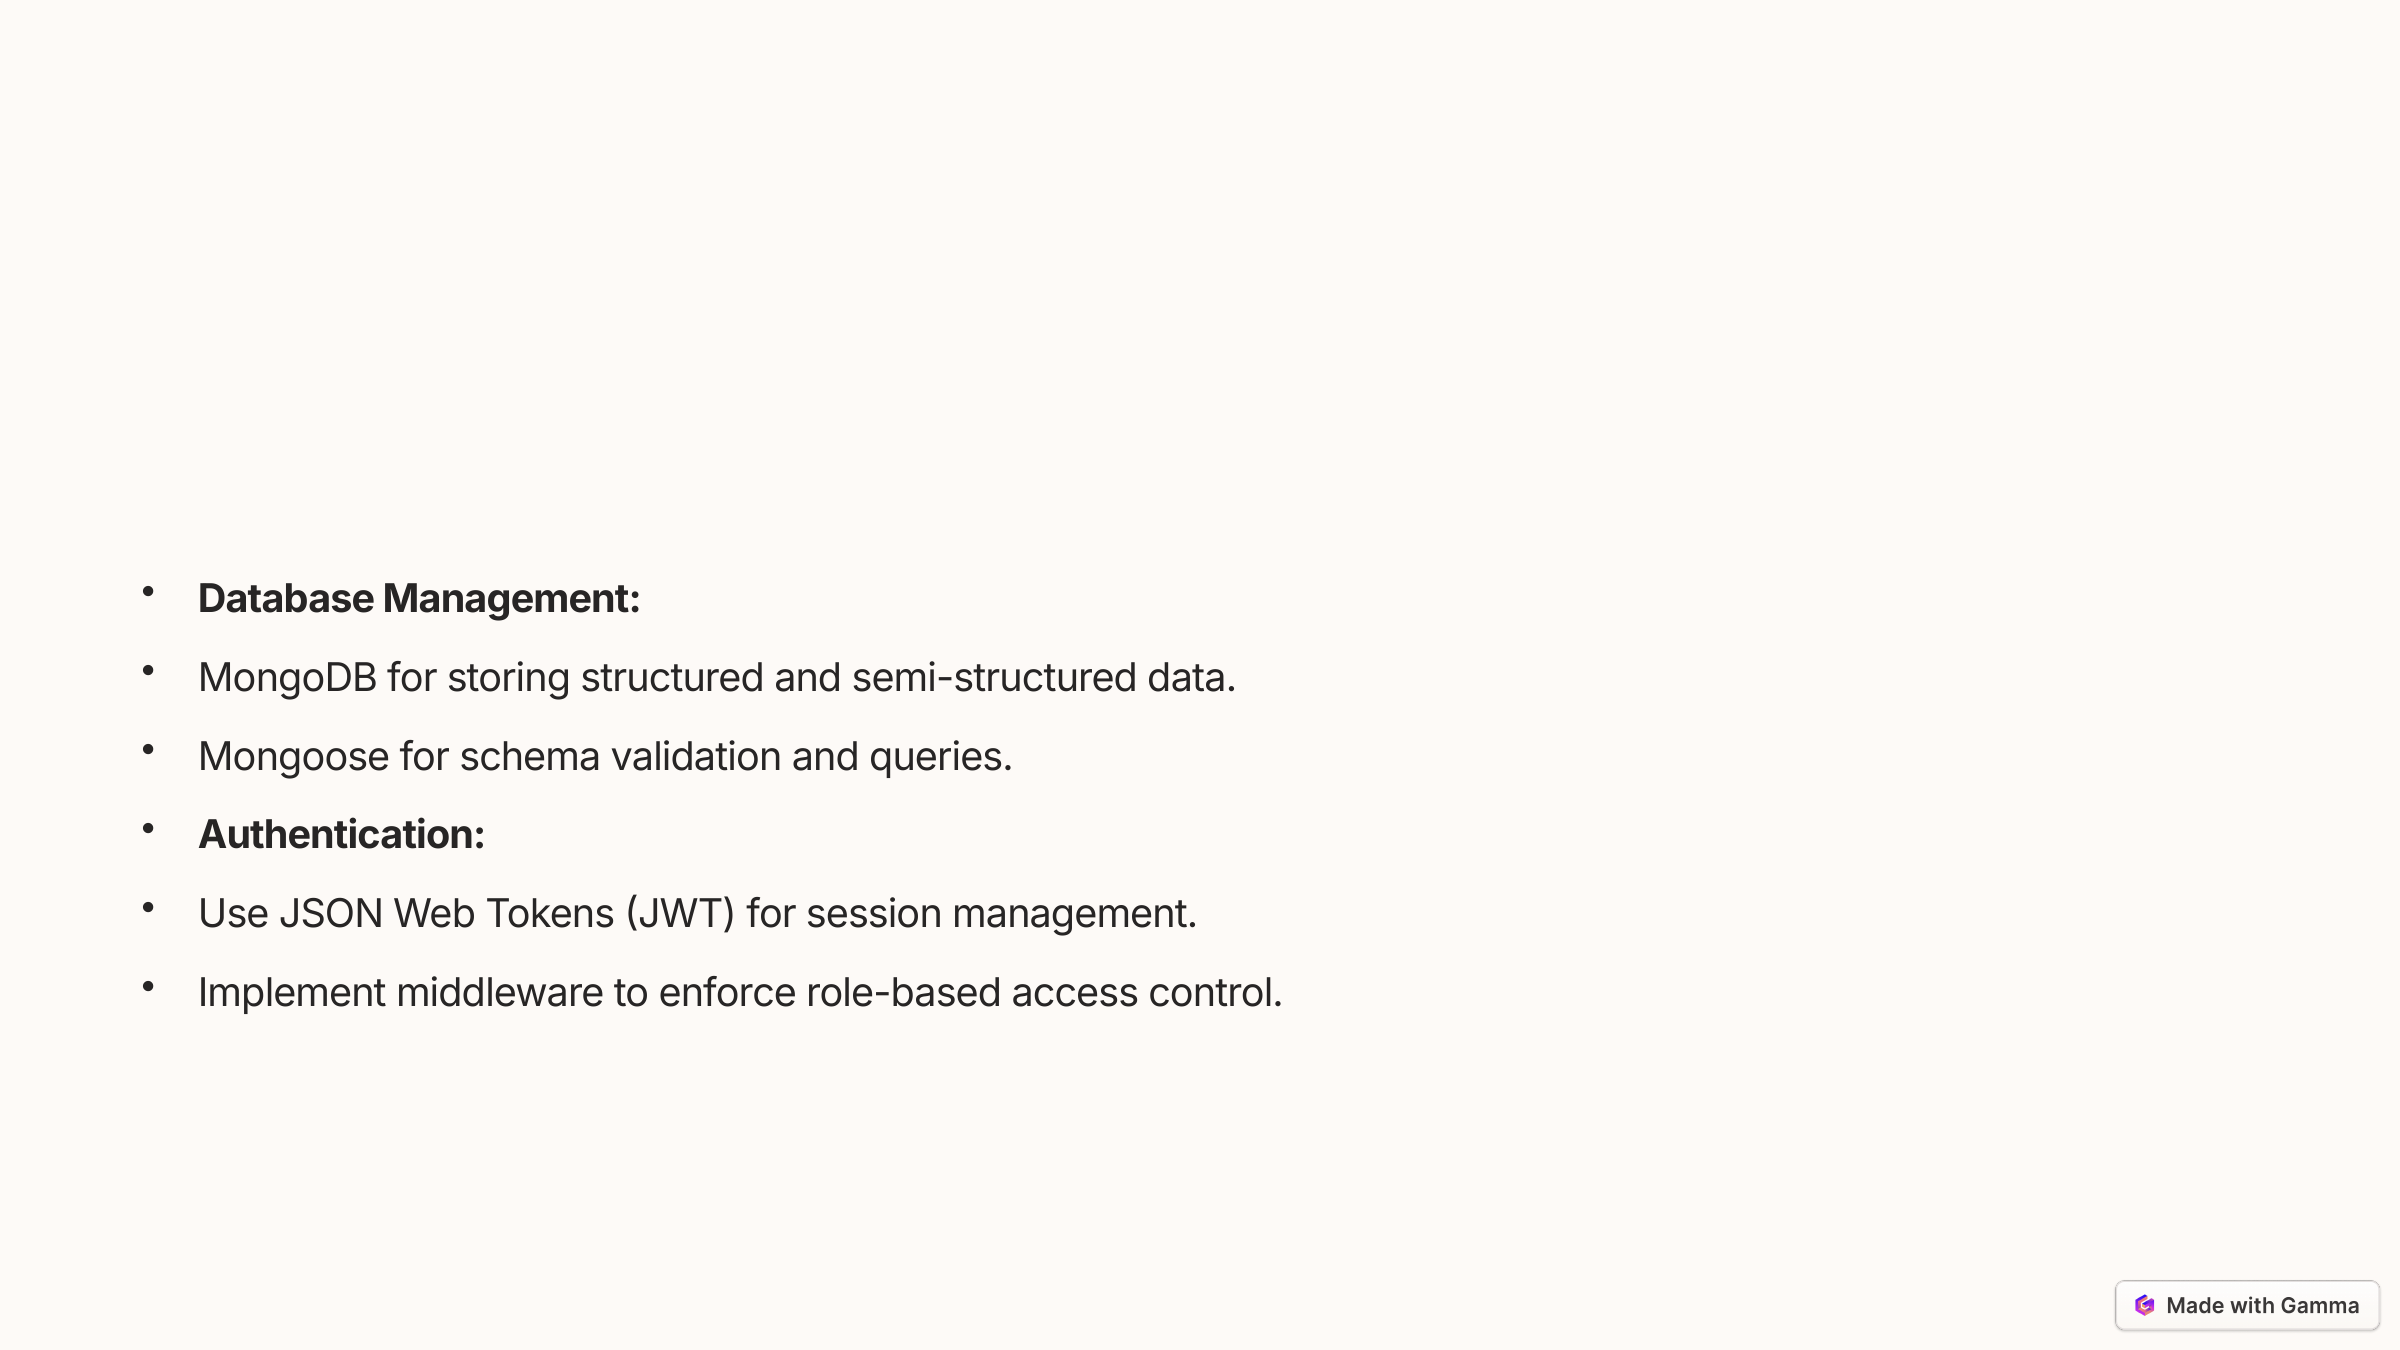

Database Management:
MongoDB for storing structured and semi-structured data.
Mongoose for schema validation and queries.
Authentication:
Use JSON Web Tokens (JWT) for session management.
Implement middleware to enforce role-based access control.